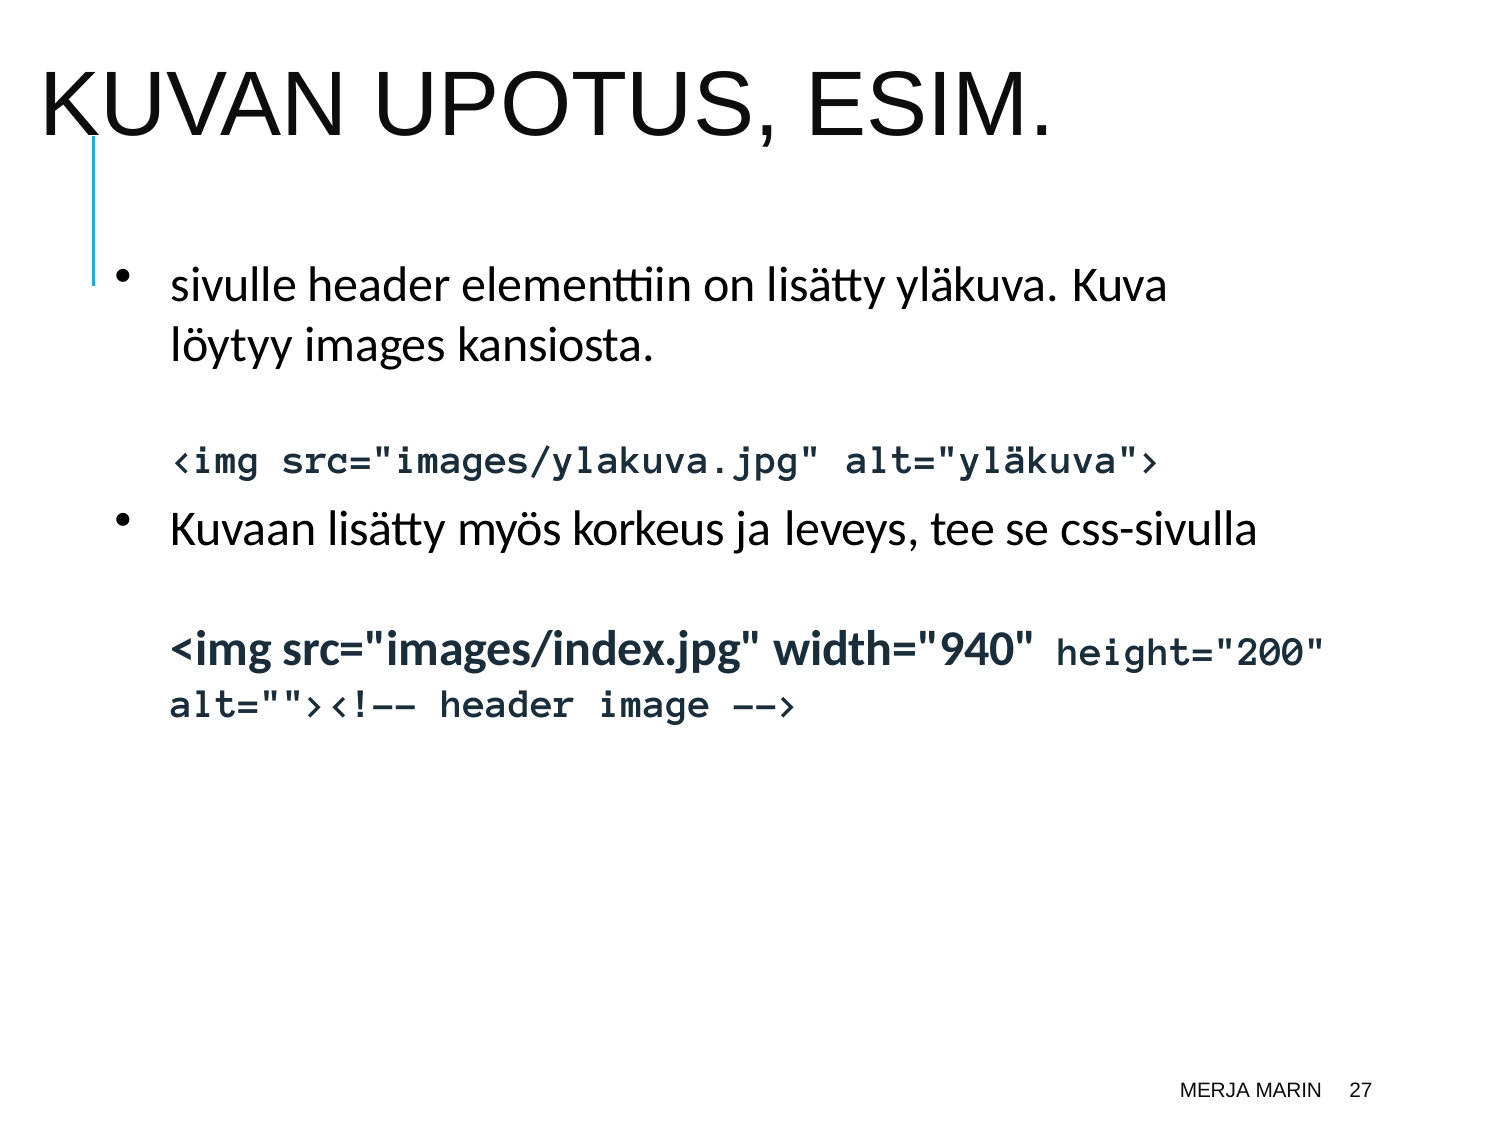

# kuvan upotus, esim.
sivulle header elementtiin on lisätty yläkuva. Kuva
löytyy images kansiosta.
<img src="images/ylakuva.jpg" alt="yläkuva">
Kuvaan lisätty myös korkeus ja leveys, tee se css-sivulla
<img src="images/index.jpg" width="940"  height="200" alt=""><!-- header image -->
Merja Marin
27